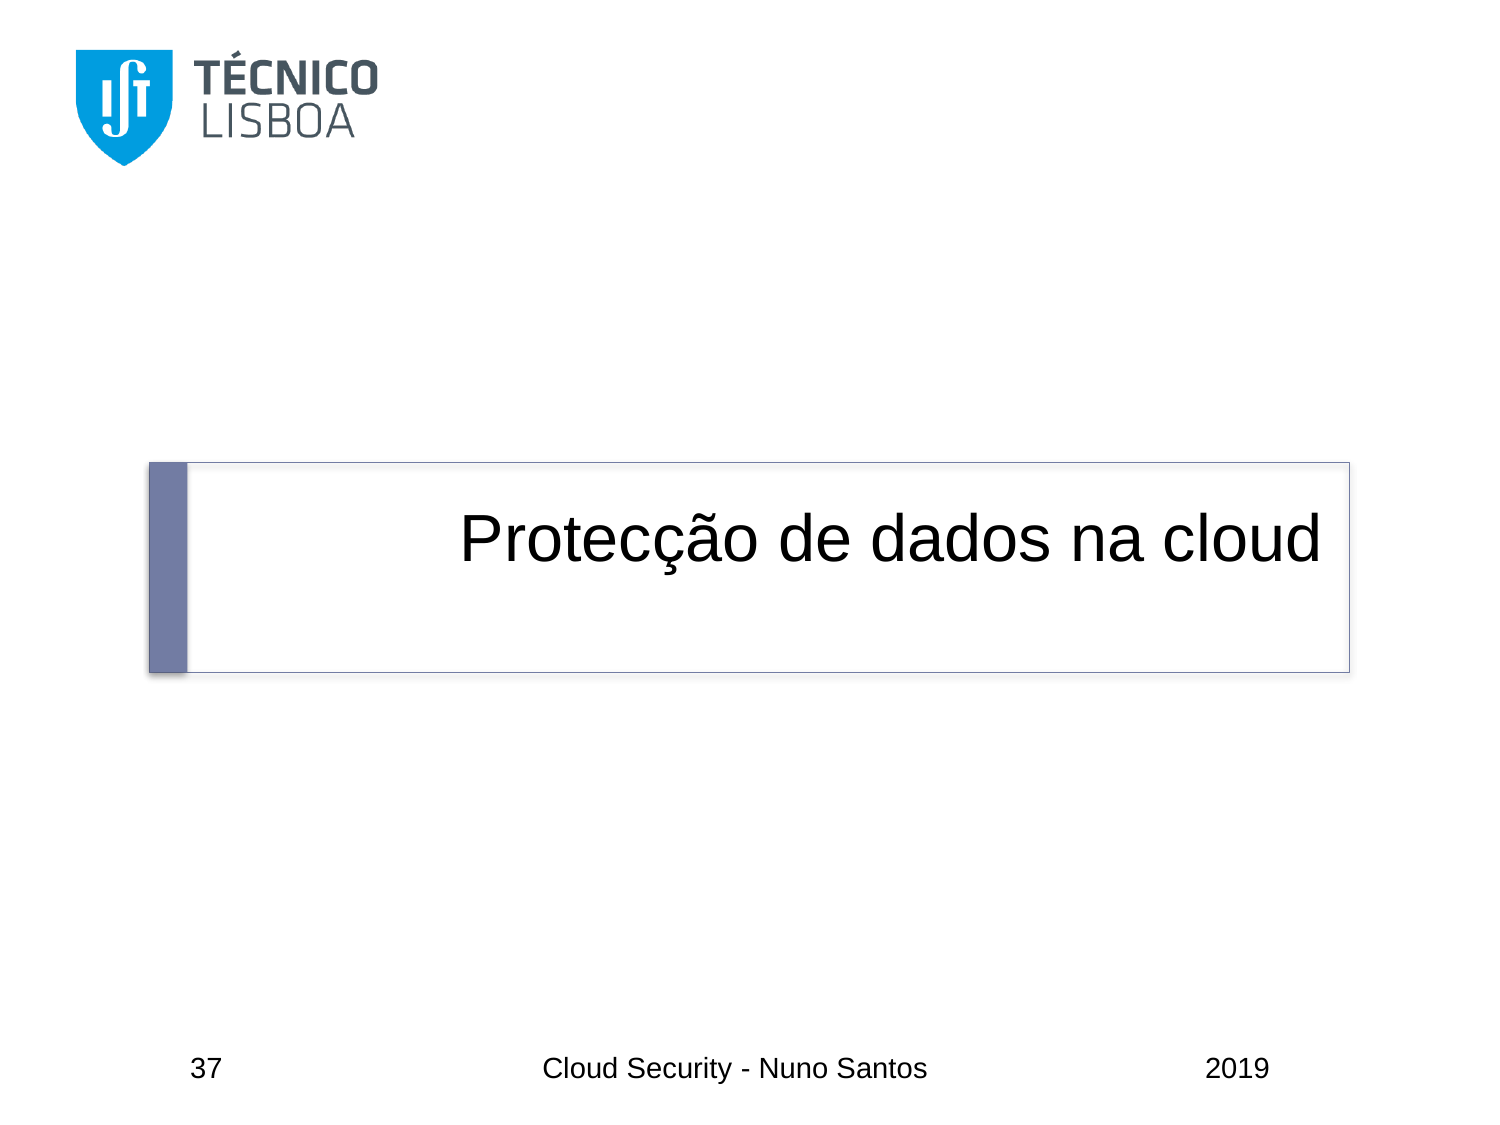

# Protecção de dados na cloud
37
Cloud Security - Nuno Santos
2019